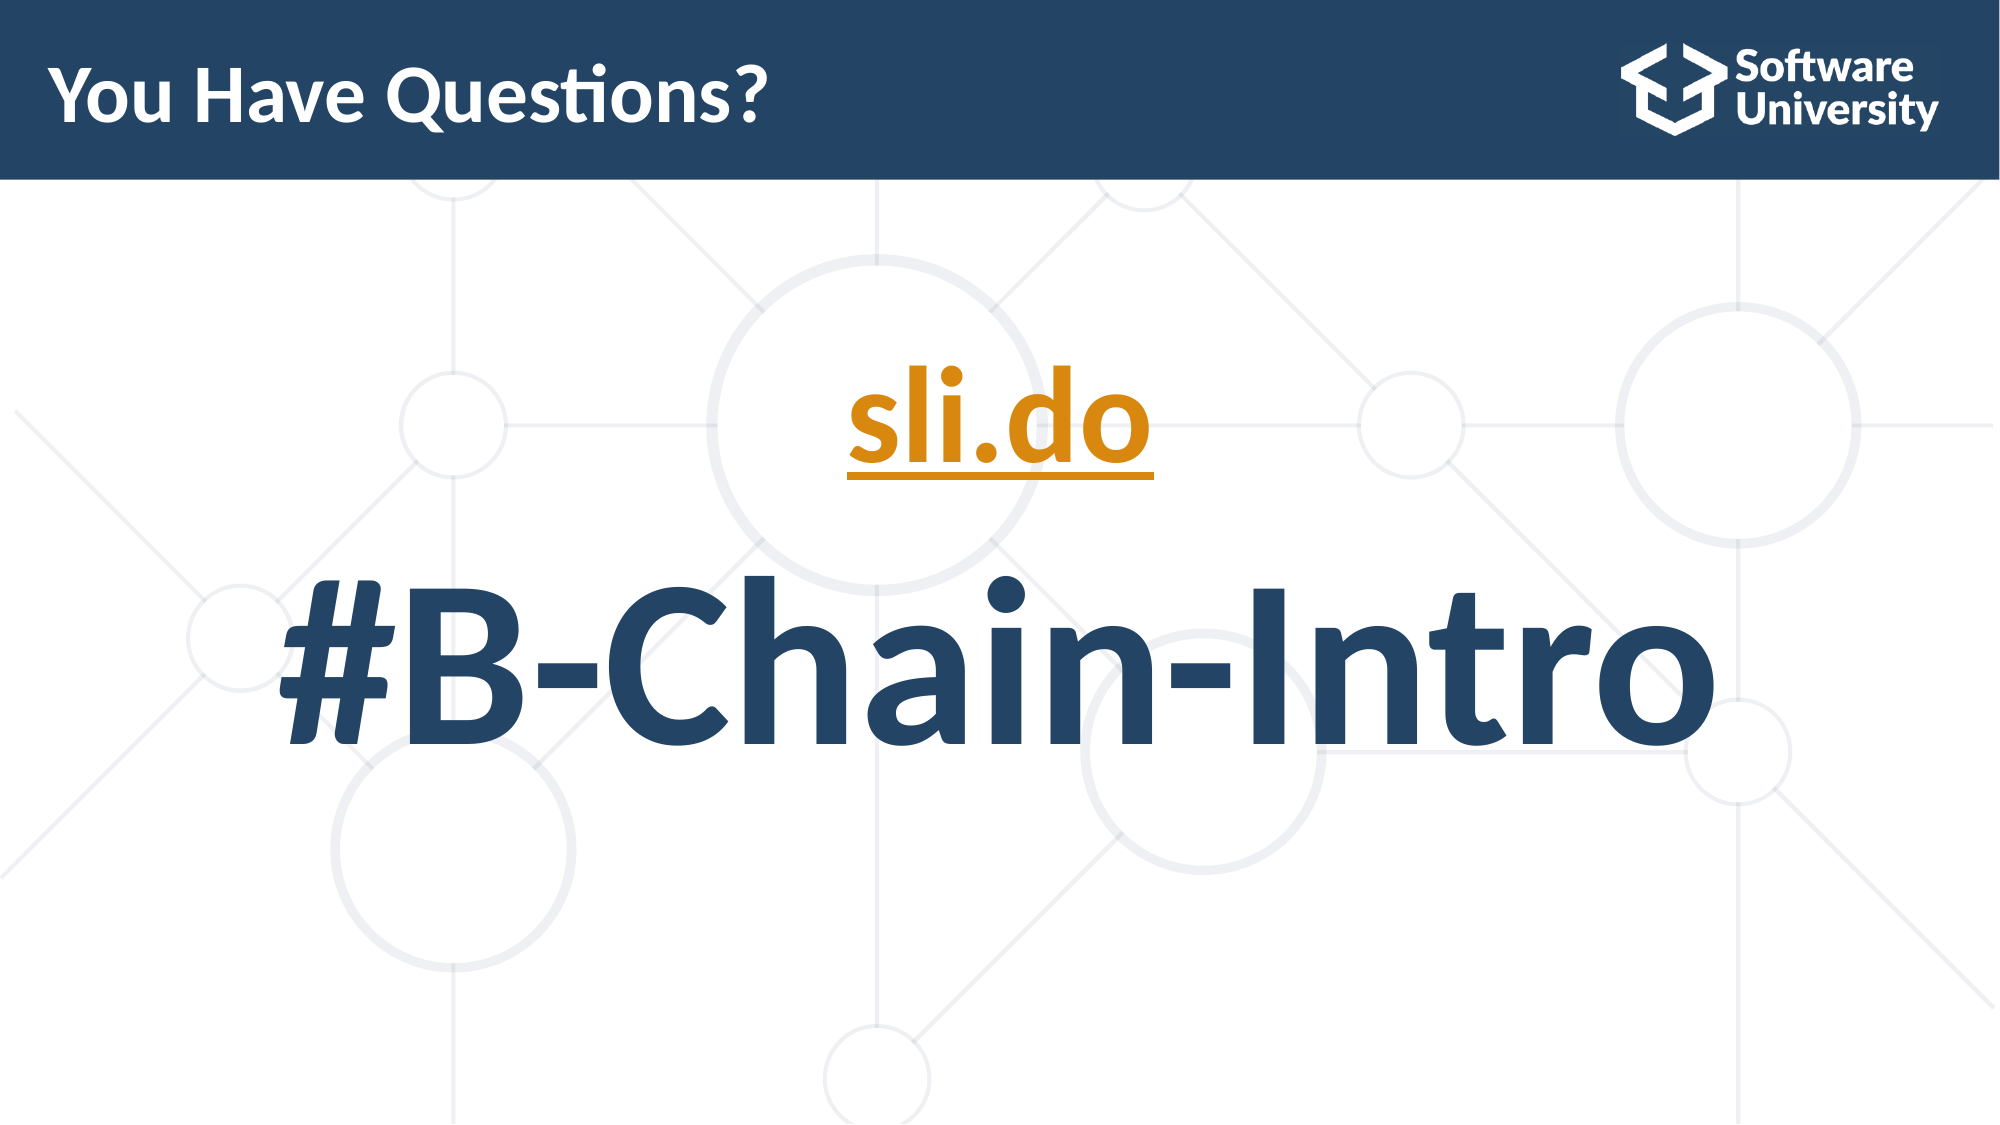

# You Have Questions?

sli.do
#B-Chain-Intro

3